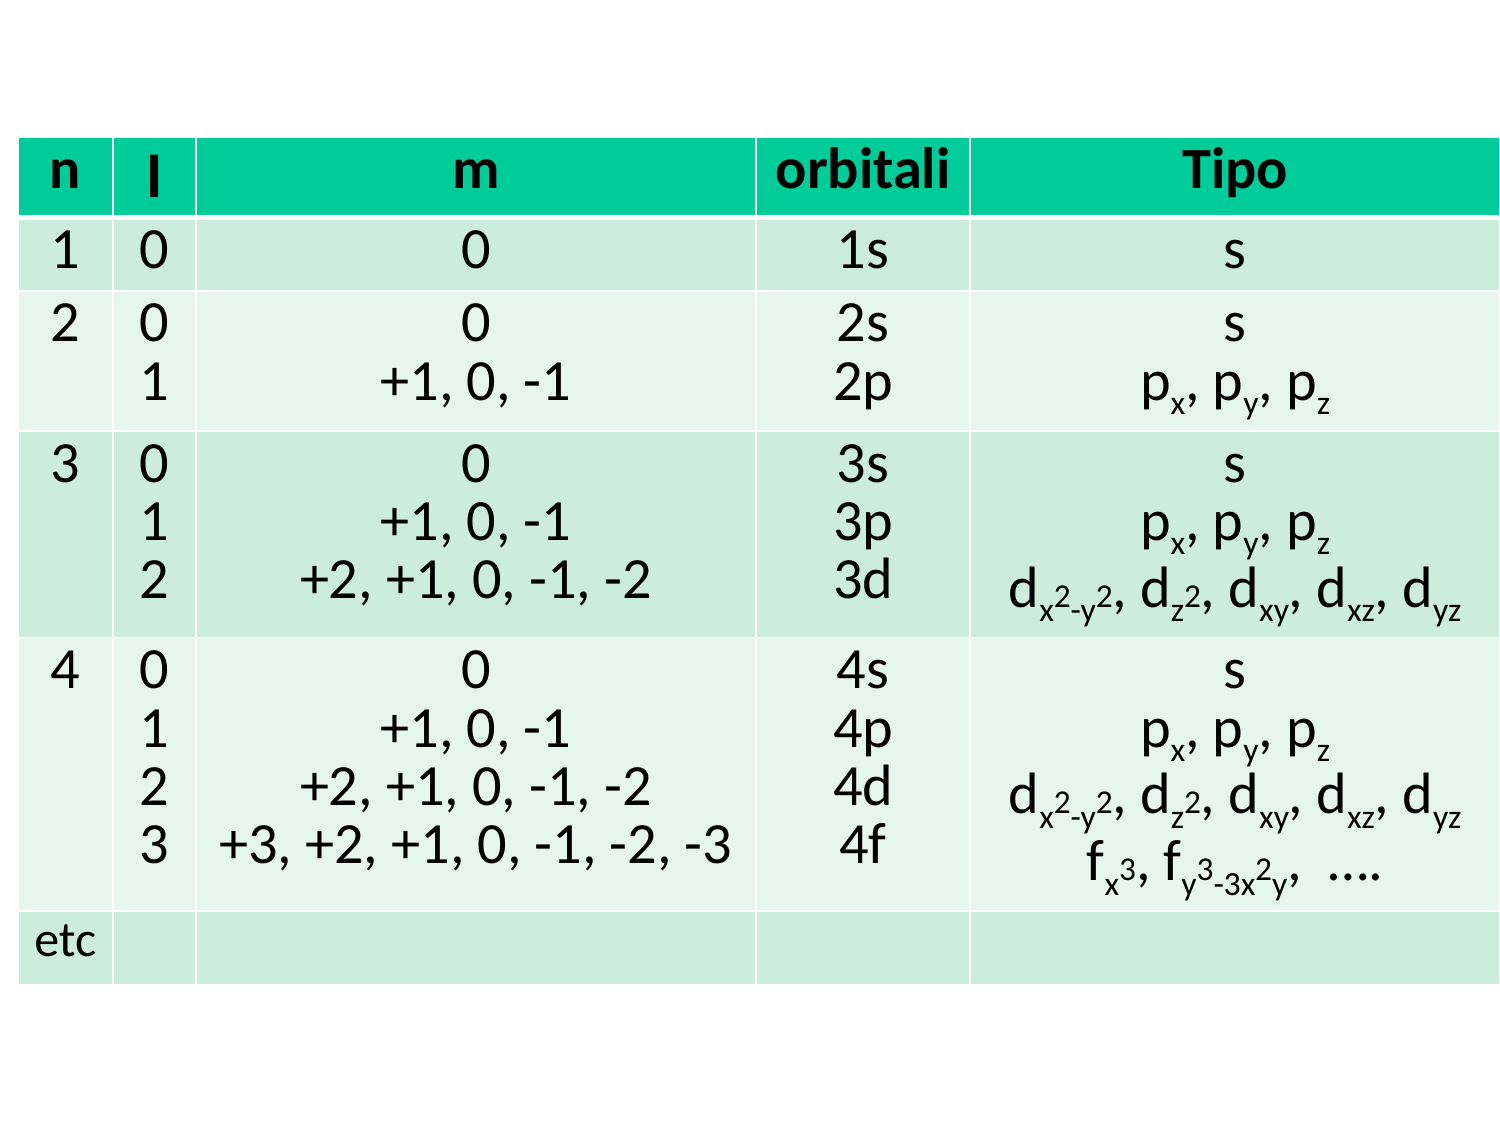

| n | l | m | orbitali | Tipo |
| --- | --- | --- | --- | --- |
| 1 | 0 | 0 | 1s | s |
| 2 | 0 1 | 0 +1, 0, -1 | 2s 2p | s px, py, pz |
| 3 | 0 1 2 | 0 +1, 0, -1 +2, +1, 0, -1, -2 | 3s 3p 3d | s px, py, pz dx2-y2, dz2, dxy, dxz, dyz |
| 4 | 0 1 2 3 | 0 +1, 0, -1 +2, +1, 0, -1, -2 +3, +2, +1, 0, -1, -2, -3 | 4s 4p 4d 4f | s px, py, pz dx2-y2, dz2, dxy, dxz, dyz fx3, fy3-3x2y, …. |
| etc |  |  |  |  |